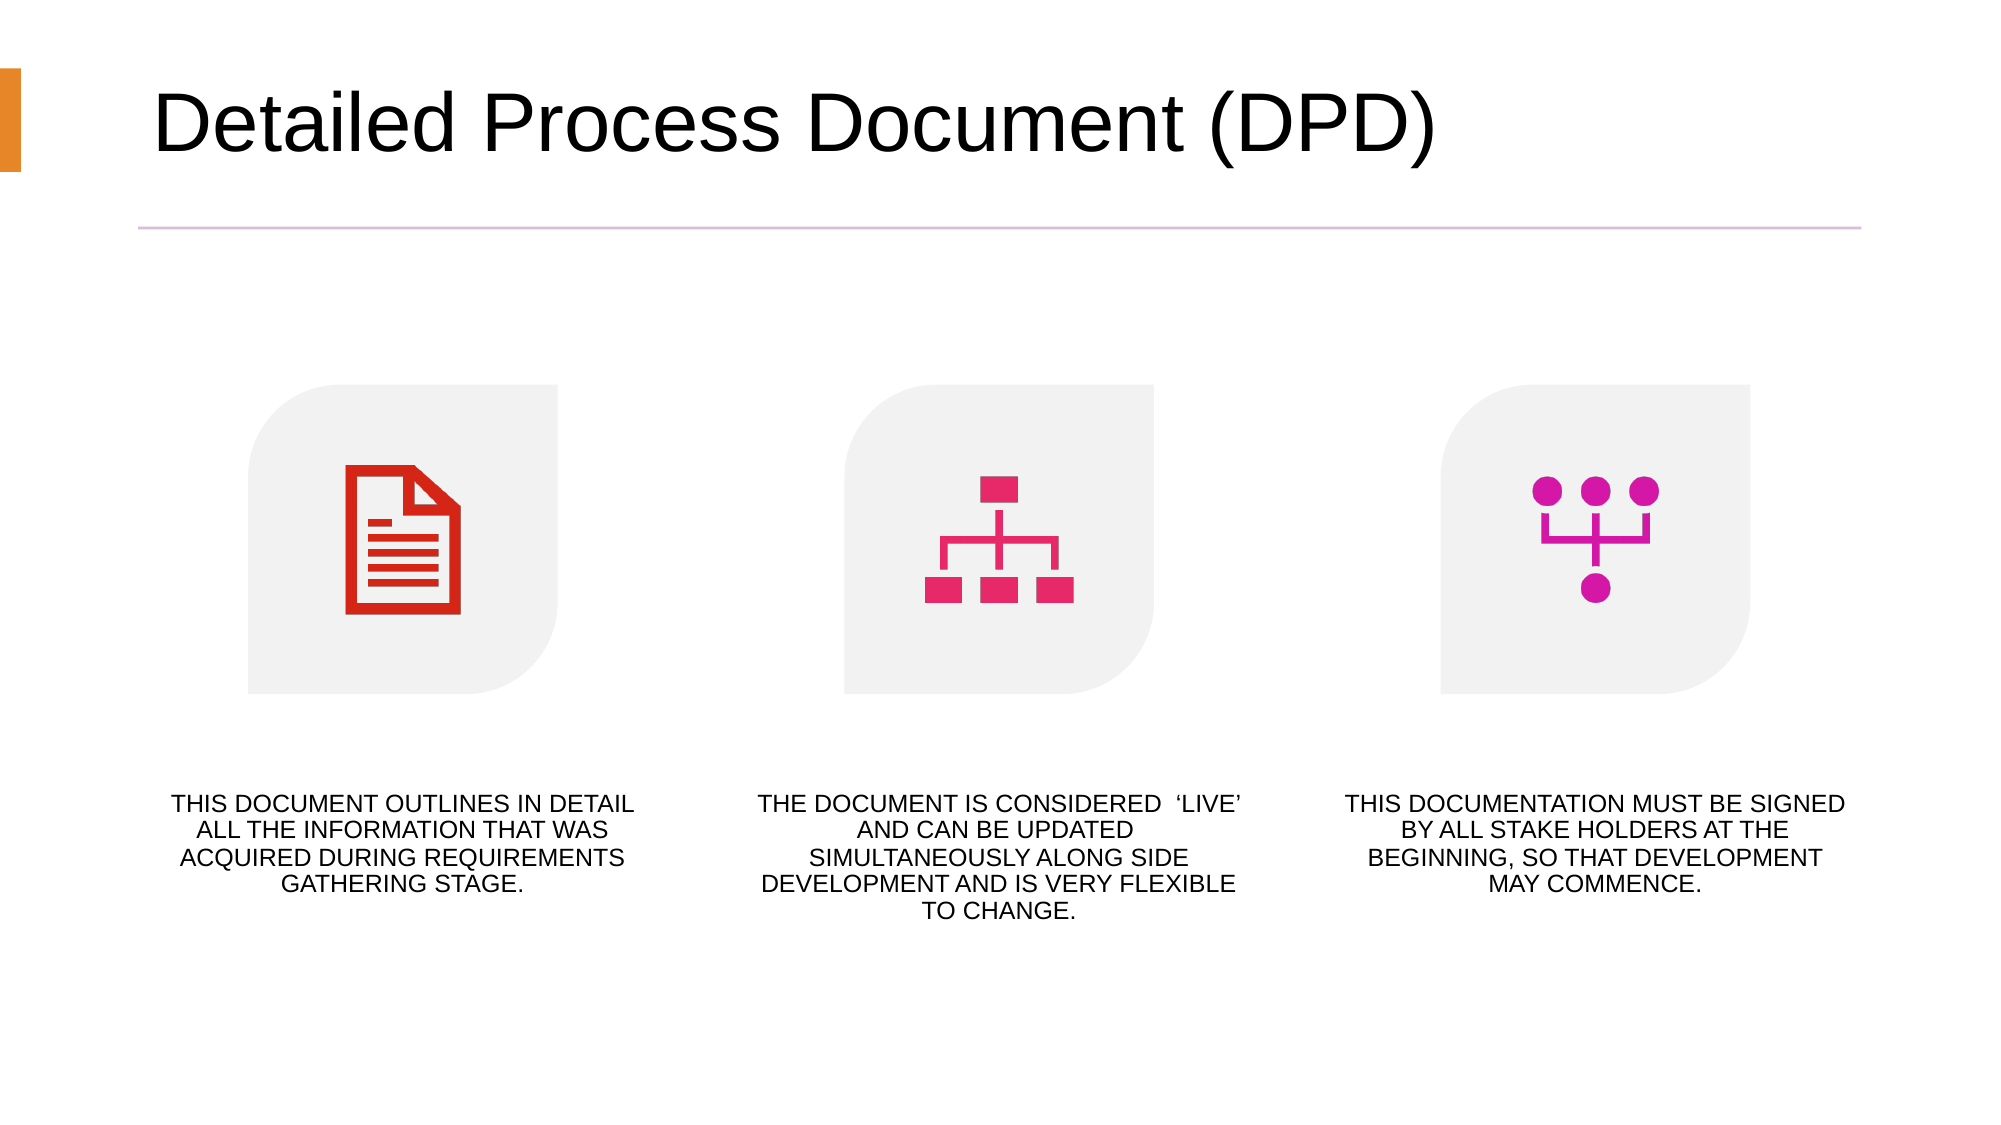

# Detailed Process Document (DPD)

THIS DOCUMENT OUTLINES IN DETAIL ALL THE INFORMATION THAT WAS ACQUIRED DURING REQUIREMENTS GATHERING STAGE.

THE DOCUMENT IS CONSIDERED  ‘LIVE’ AND CAN BE UPDATED  SIMULTANEOUSLY ALONG SIDE DEVELOPMENT AND IS VERY FLEXIBLE TO CHANGE.

THIS DOCUMENTATION MUST BE SIGNED BY ALL STAKE HOLDERS AT THE BEGINNING, SO THAT DEVELOPMENT MAY COMMENCE.